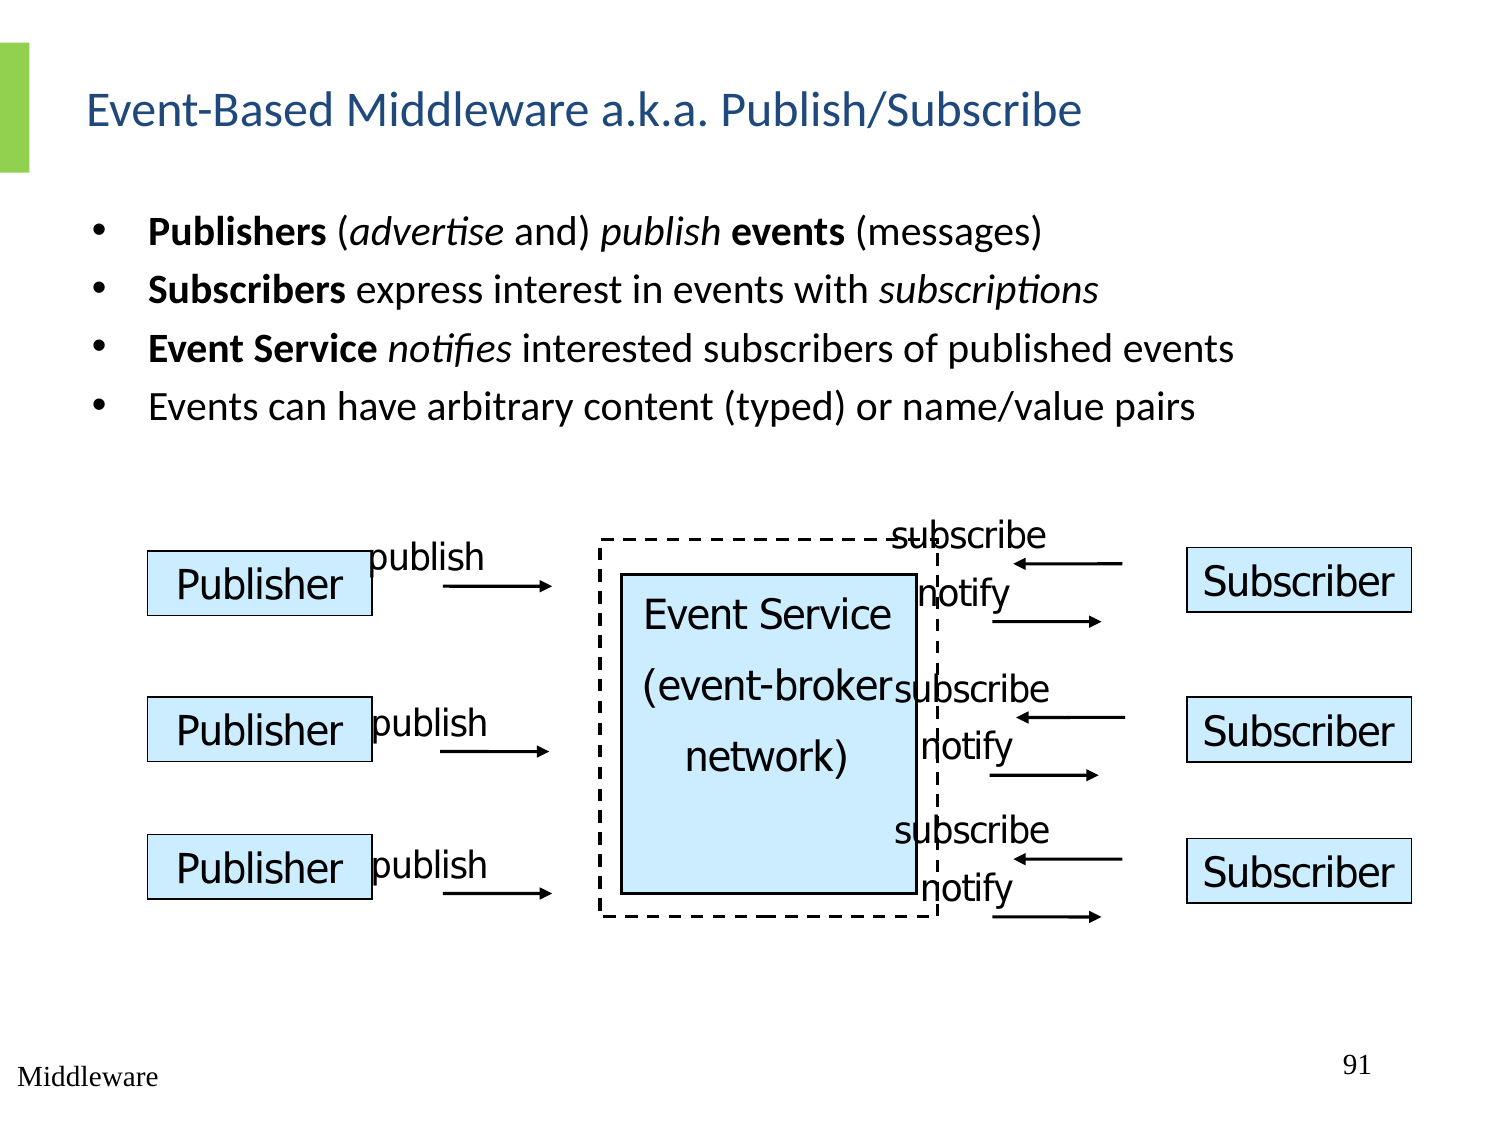

# Event-Based Middleware a.k.a. Publish/Subscribe
Publishers (advertise and) publish events (messages)
Subscribers express interest in events with subscriptions
Event Service notifies interested subscribers of published events
Events can have arbitrary content (typed) or name/value pairs
subscribe
publish

Subscriber
Publisher
notify

Event Service
(event-broker
network)

subscribe
publish
Publisher
Subscriber
notify

subscribe
publish
Publisher
Subscriber
notify

91
Middleware